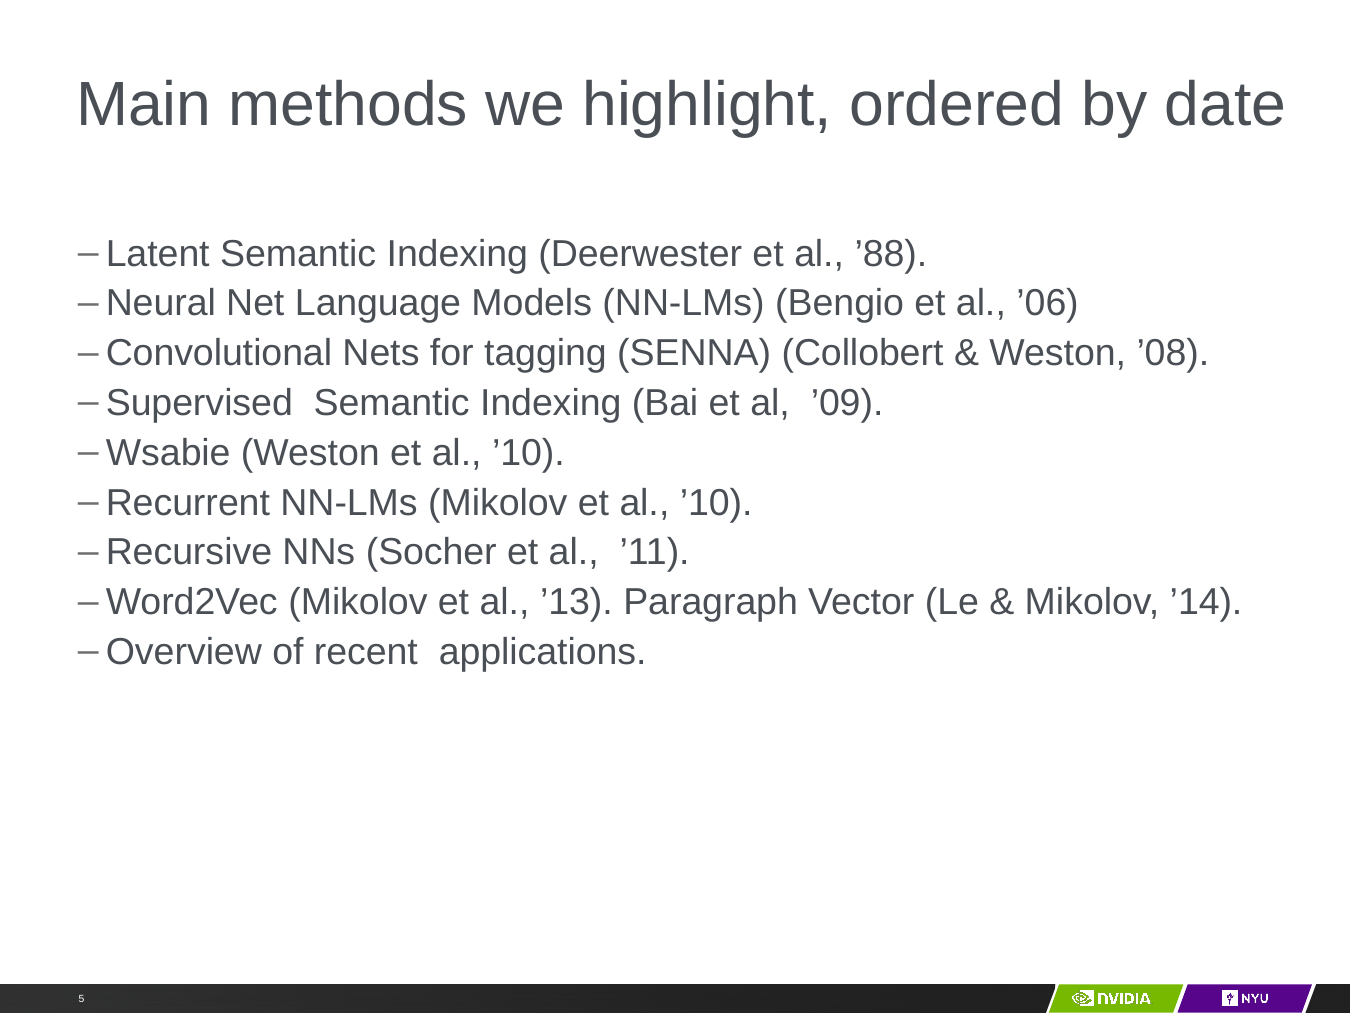

# Main methods we highlight, ordered by date
Latent Semantic Indexing (Deerwester et al., ’88).
Neural Net Language Models (NN-LMs) (Bengio et al., ’06)
Convolutional Nets for tagging (SENNA) (Collobert & Weston, ’08).
Supervised  Semantic Indexing (Bai et al,  ’09).
Wsabie (Weston et al., ’10).
Recurrent NN-LMs (Mikolov et al., ’10).
Recursive NNs (Socher et al.,  ’11).
Word2Vec (Mikolov et al., ’13). Paragraph Vector (Le & Mikolov, ’14).
Overview of recent  applications.